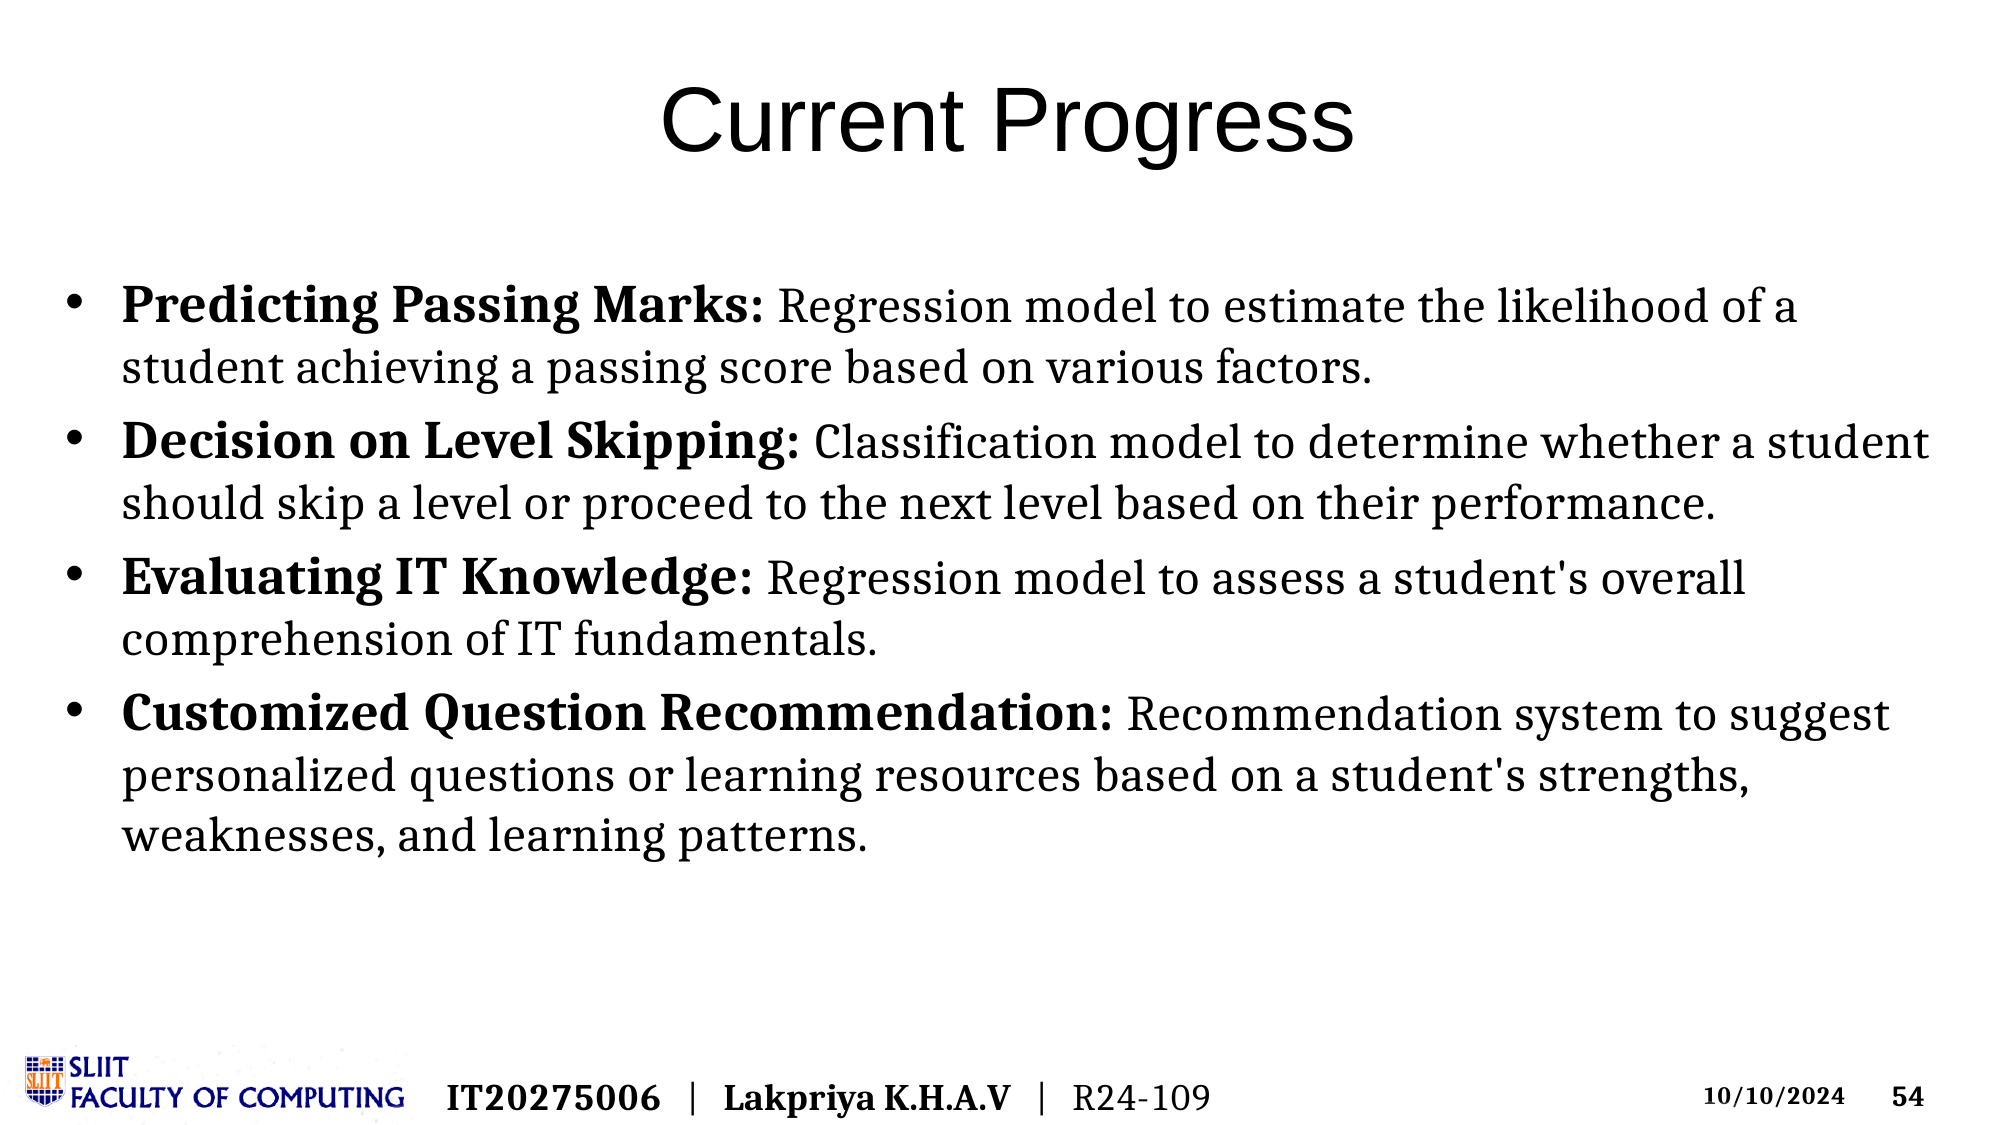

# Current Progress
Predicting Passing Marks: Regression model to estimate the likelihood of a student achieving a passing score based on various factors.
Decision on Level Skipping: Classification model to determine whether a student should skip a level or proceed to the next level based on their performance.
Evaluating IT Knowledge: Regression model to assess a student's overall comprehension of IT fundamentals.
Customized Question Recommendation: Recommendation system to suggest personalized questions or learning resources based on a student's strengths, weaknesses, and learning patterns.

IT20275006   |   Lakpriya K.H.A.V   |   R24-109